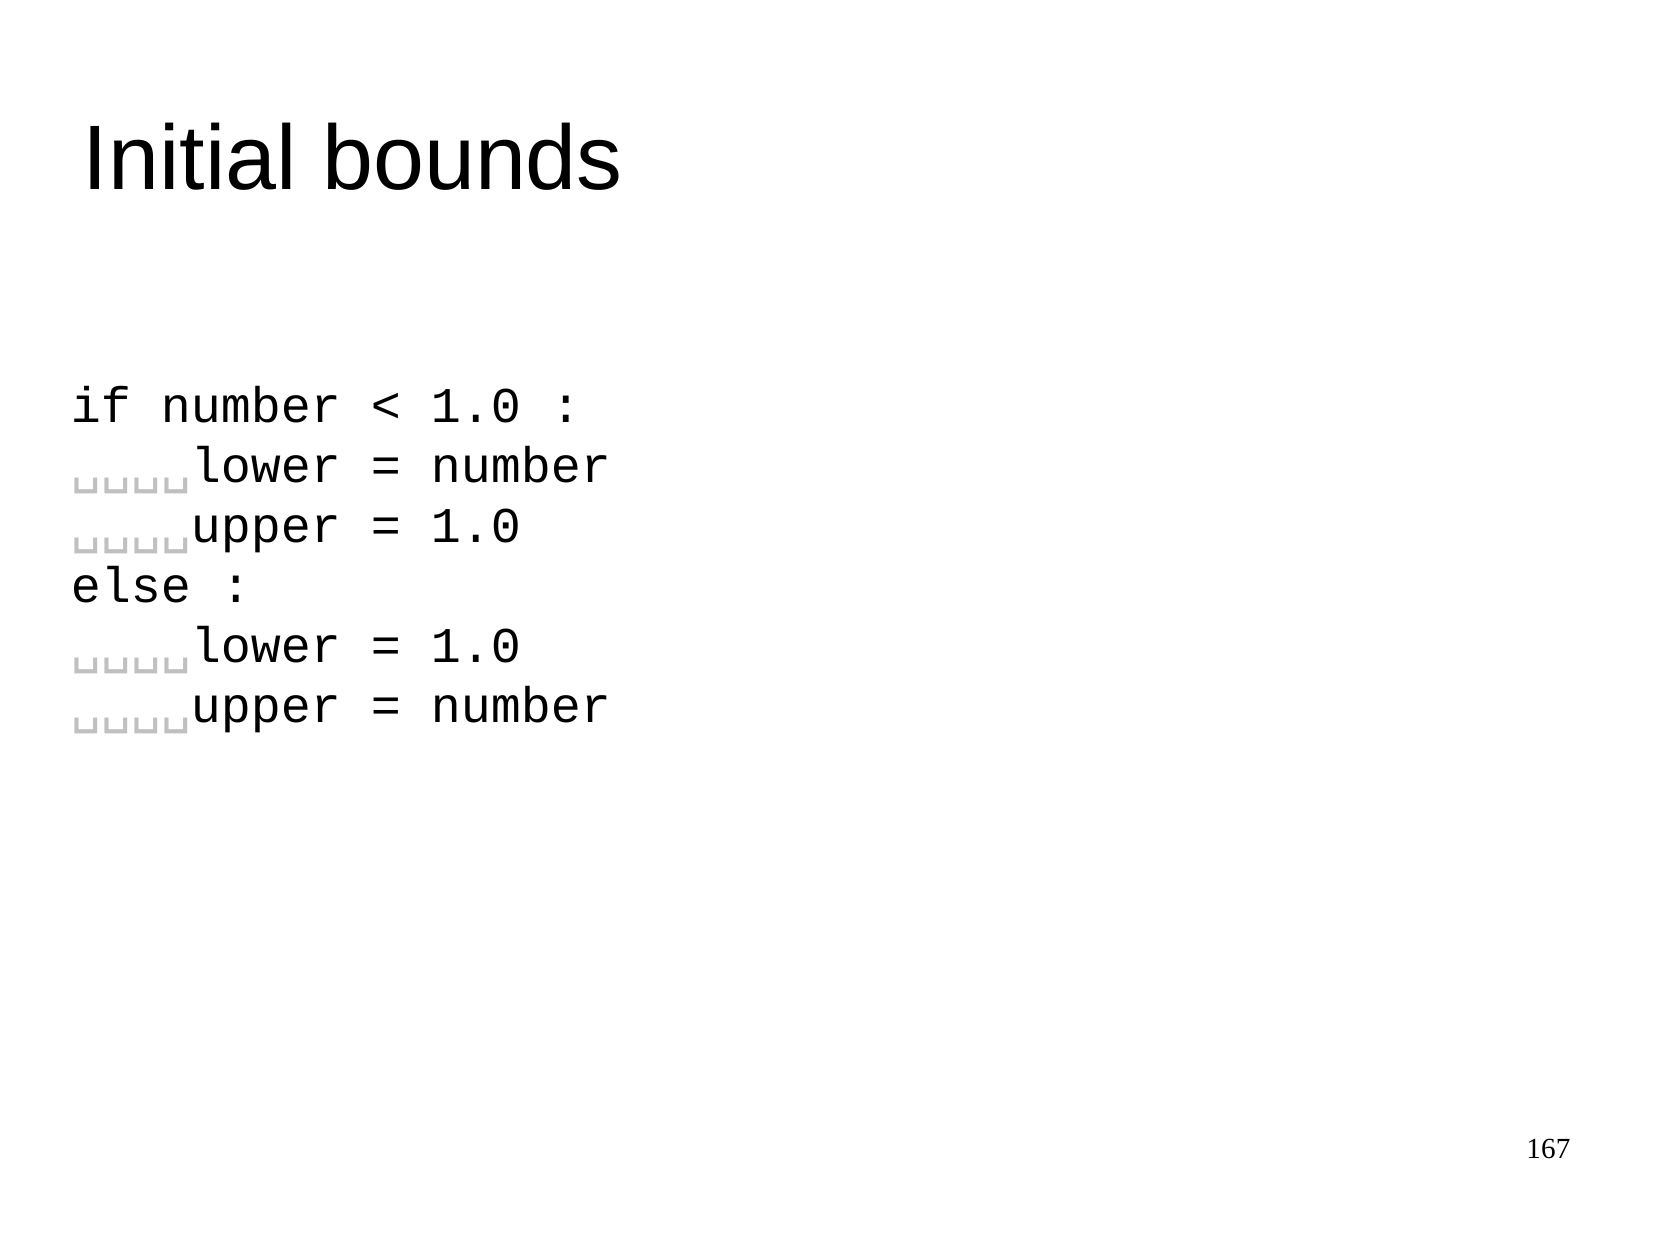

Initial bounds
if number < 1.0 :
␣␣␣␣lower = number
␣␣␣␣upper = 1.0
else :
␣␣␣␣lower = 1.0
␣␣␣␣upper = number
167